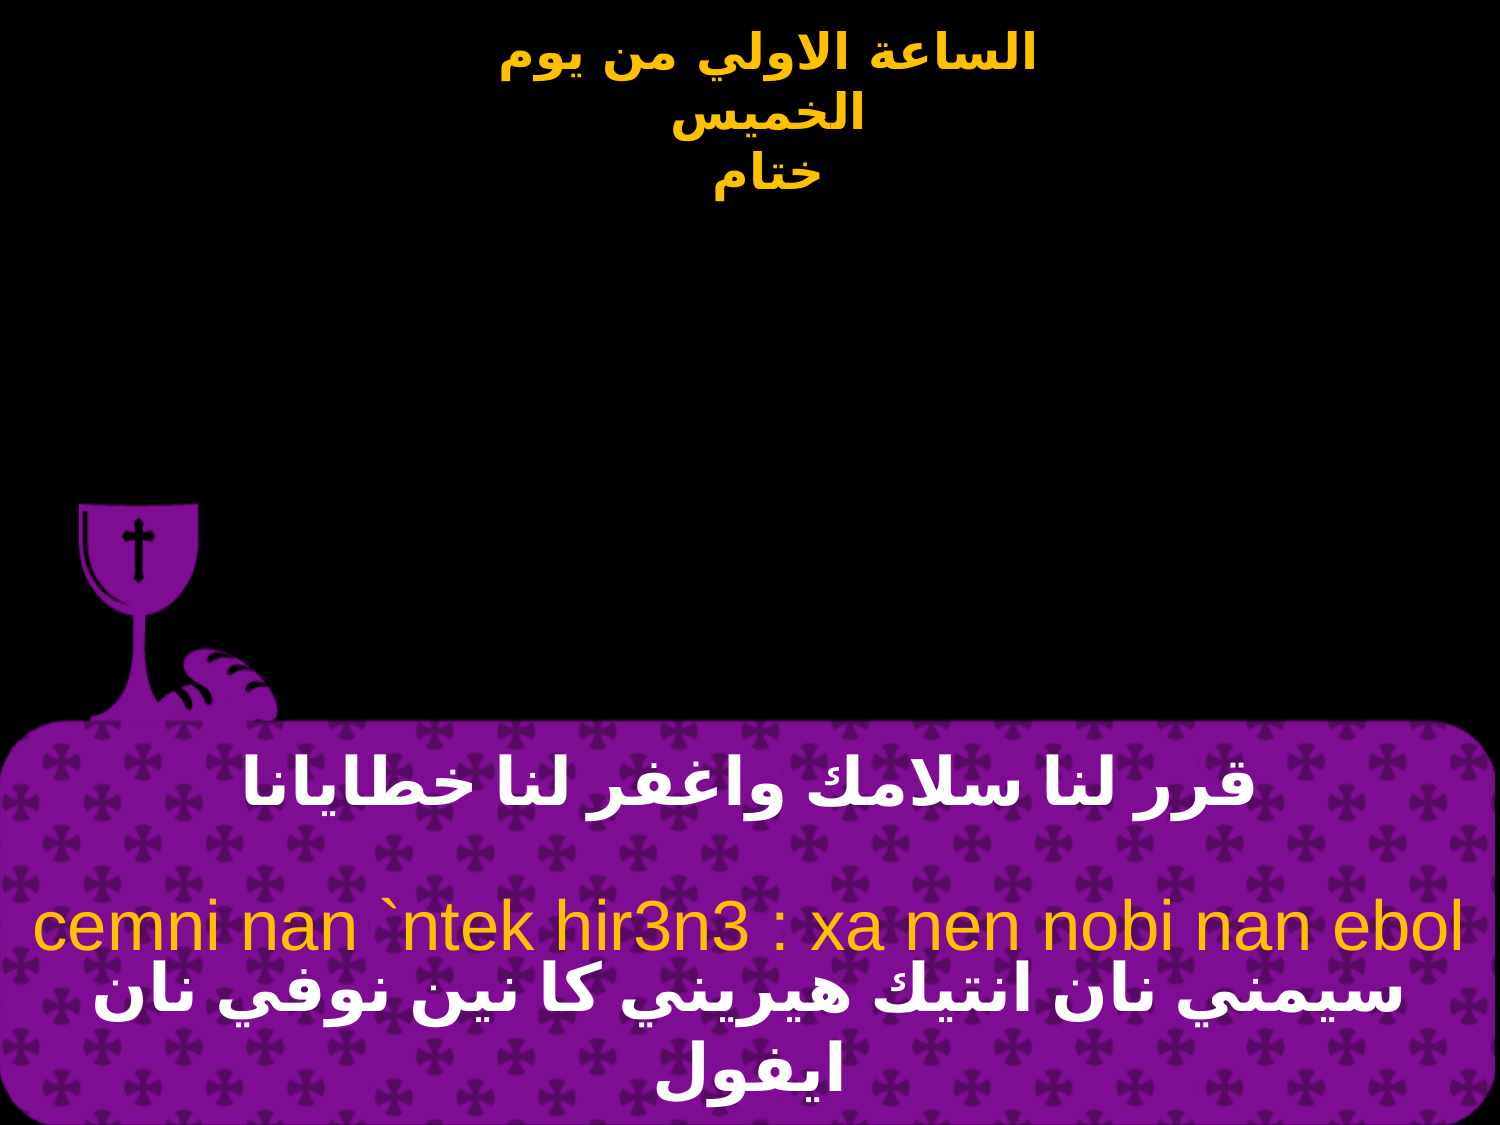

# قرر لنا سلامك واغفر لنا خطايانا
cemni nan `ntek hir3n3 : xa nen nobi nan ebol
سيمني نان انتيك هيريني كا نين نوفي نان ايفول